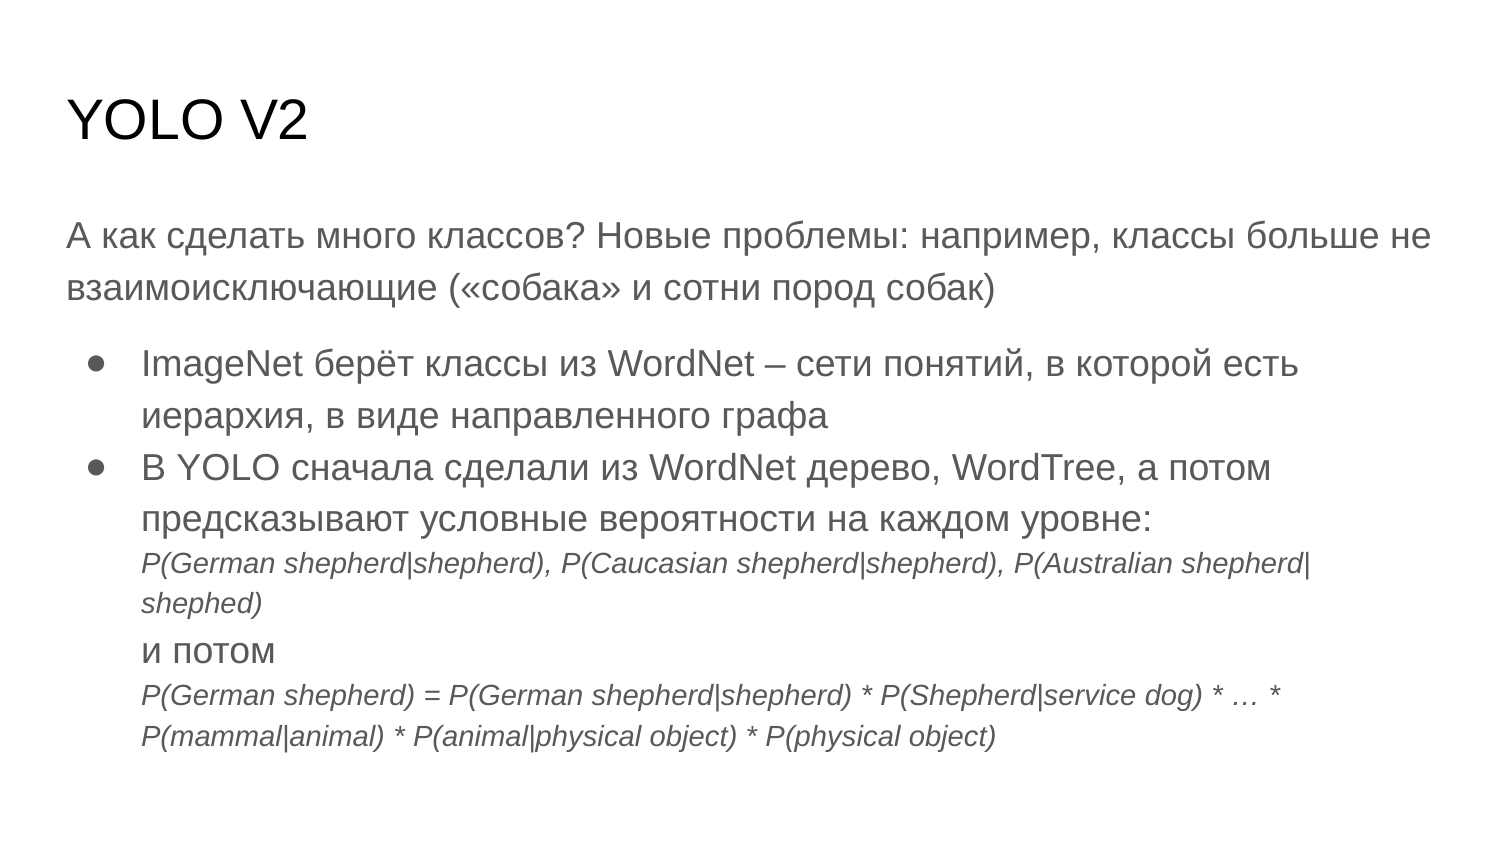

# YOLO V2
А как сделать много классов? Новые проблемы: например, классы больше не взаимоисключающие («собака» и сотни пород собак)
ImageNet берёт классы из WordNet – сети понятий, в которой есть иерархия, в виде направленного графа
В YOLO сначала сделали из WordNet дерево, WordTree, а потом предсказывают условные вероятности на каждом уровне:
P(German shepherd|shepherd), P(Caucasian shepherd|shepherd), P(Australian shepherd|shephed)
и потом
P(German shepherd) = P(German shepherd|shepherd) * P(Shepherd|service dog) * … * P(mammal|animal) * P(animal|physical object) * P(physical object)